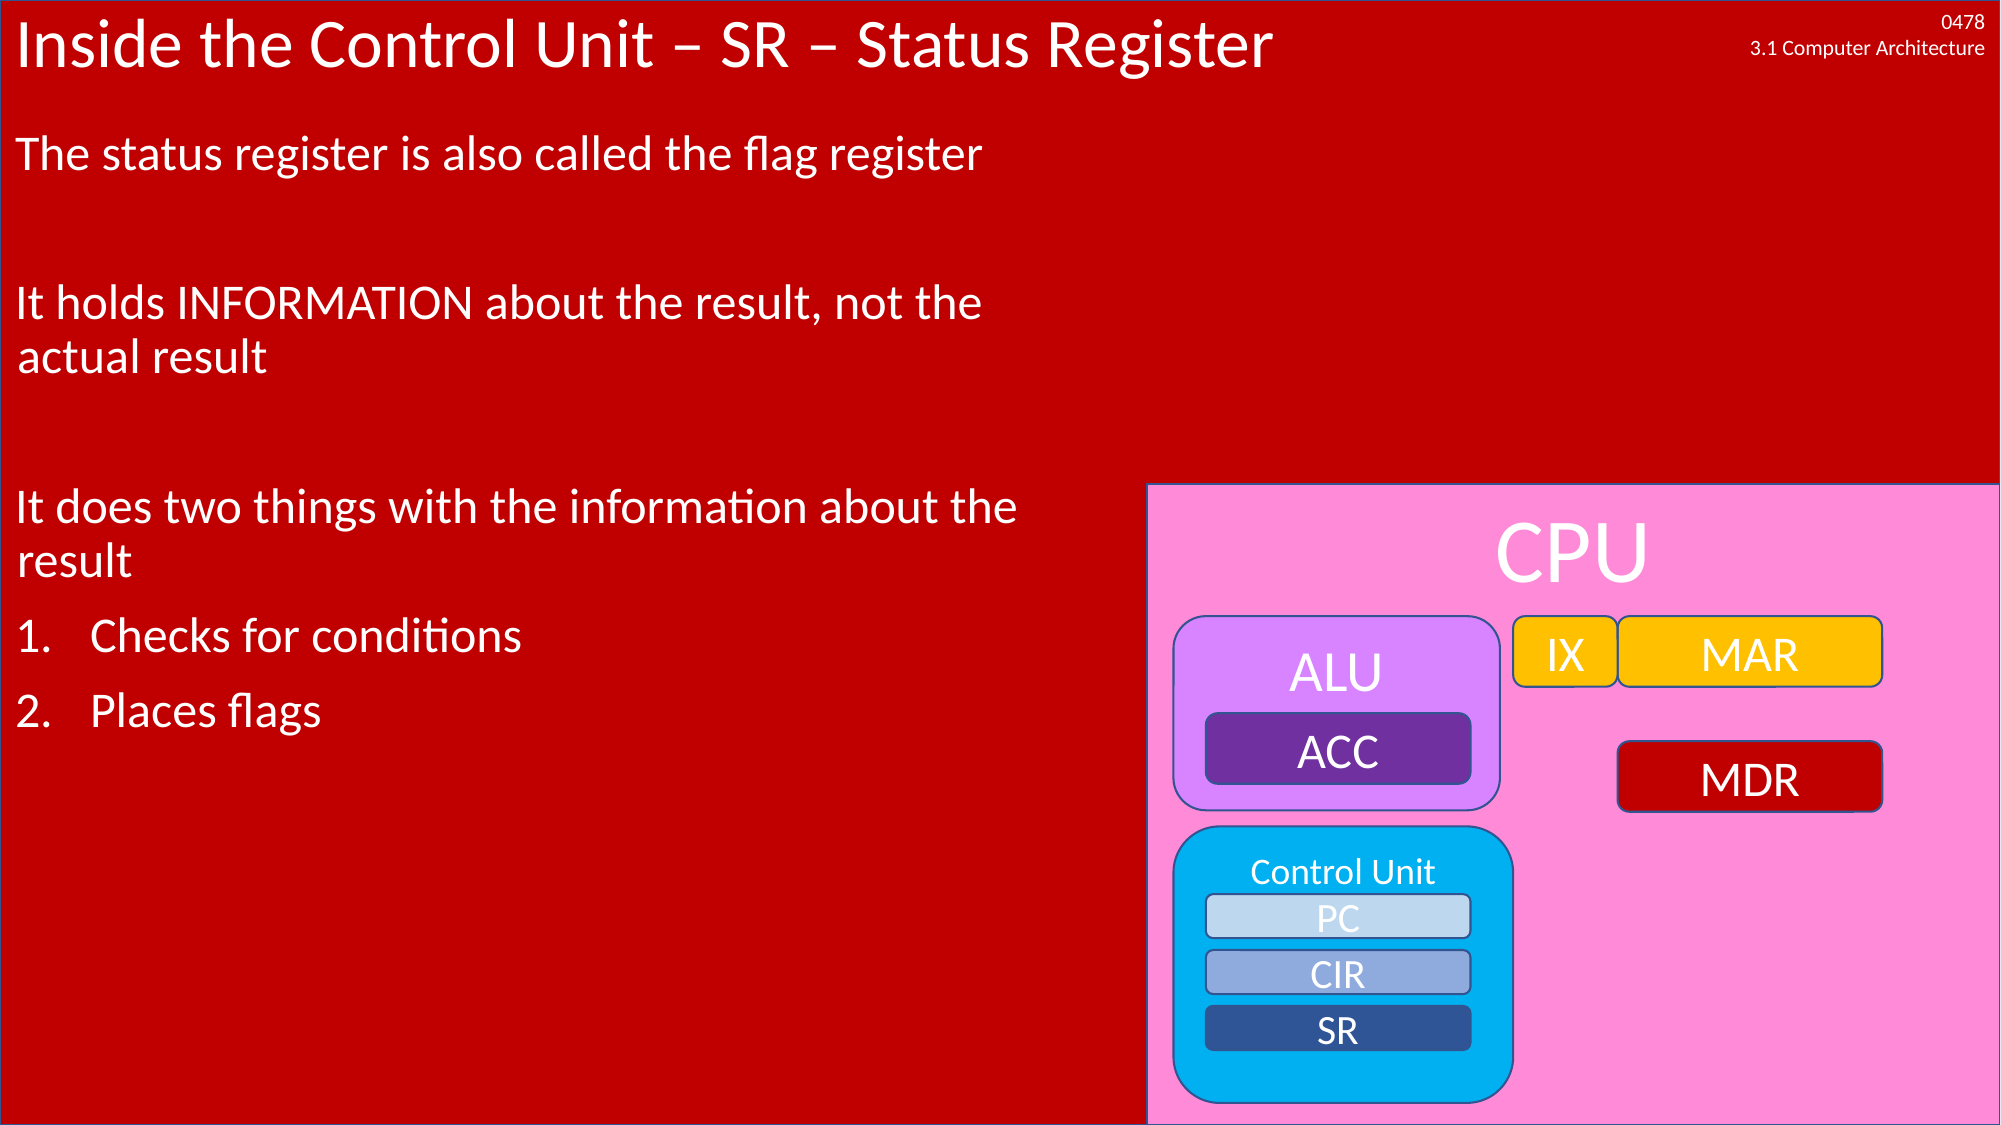

# Inside the Control Unit – SR – Status Register
The status register is also called the flag register

It holds INFORMATION about the result, not the actual result

It does two things with the information about the result
Checks for conditions
Places flags

CPU
ALU
IX
MAR
ACC
MDR
Control Unit
PC
CIR
SR